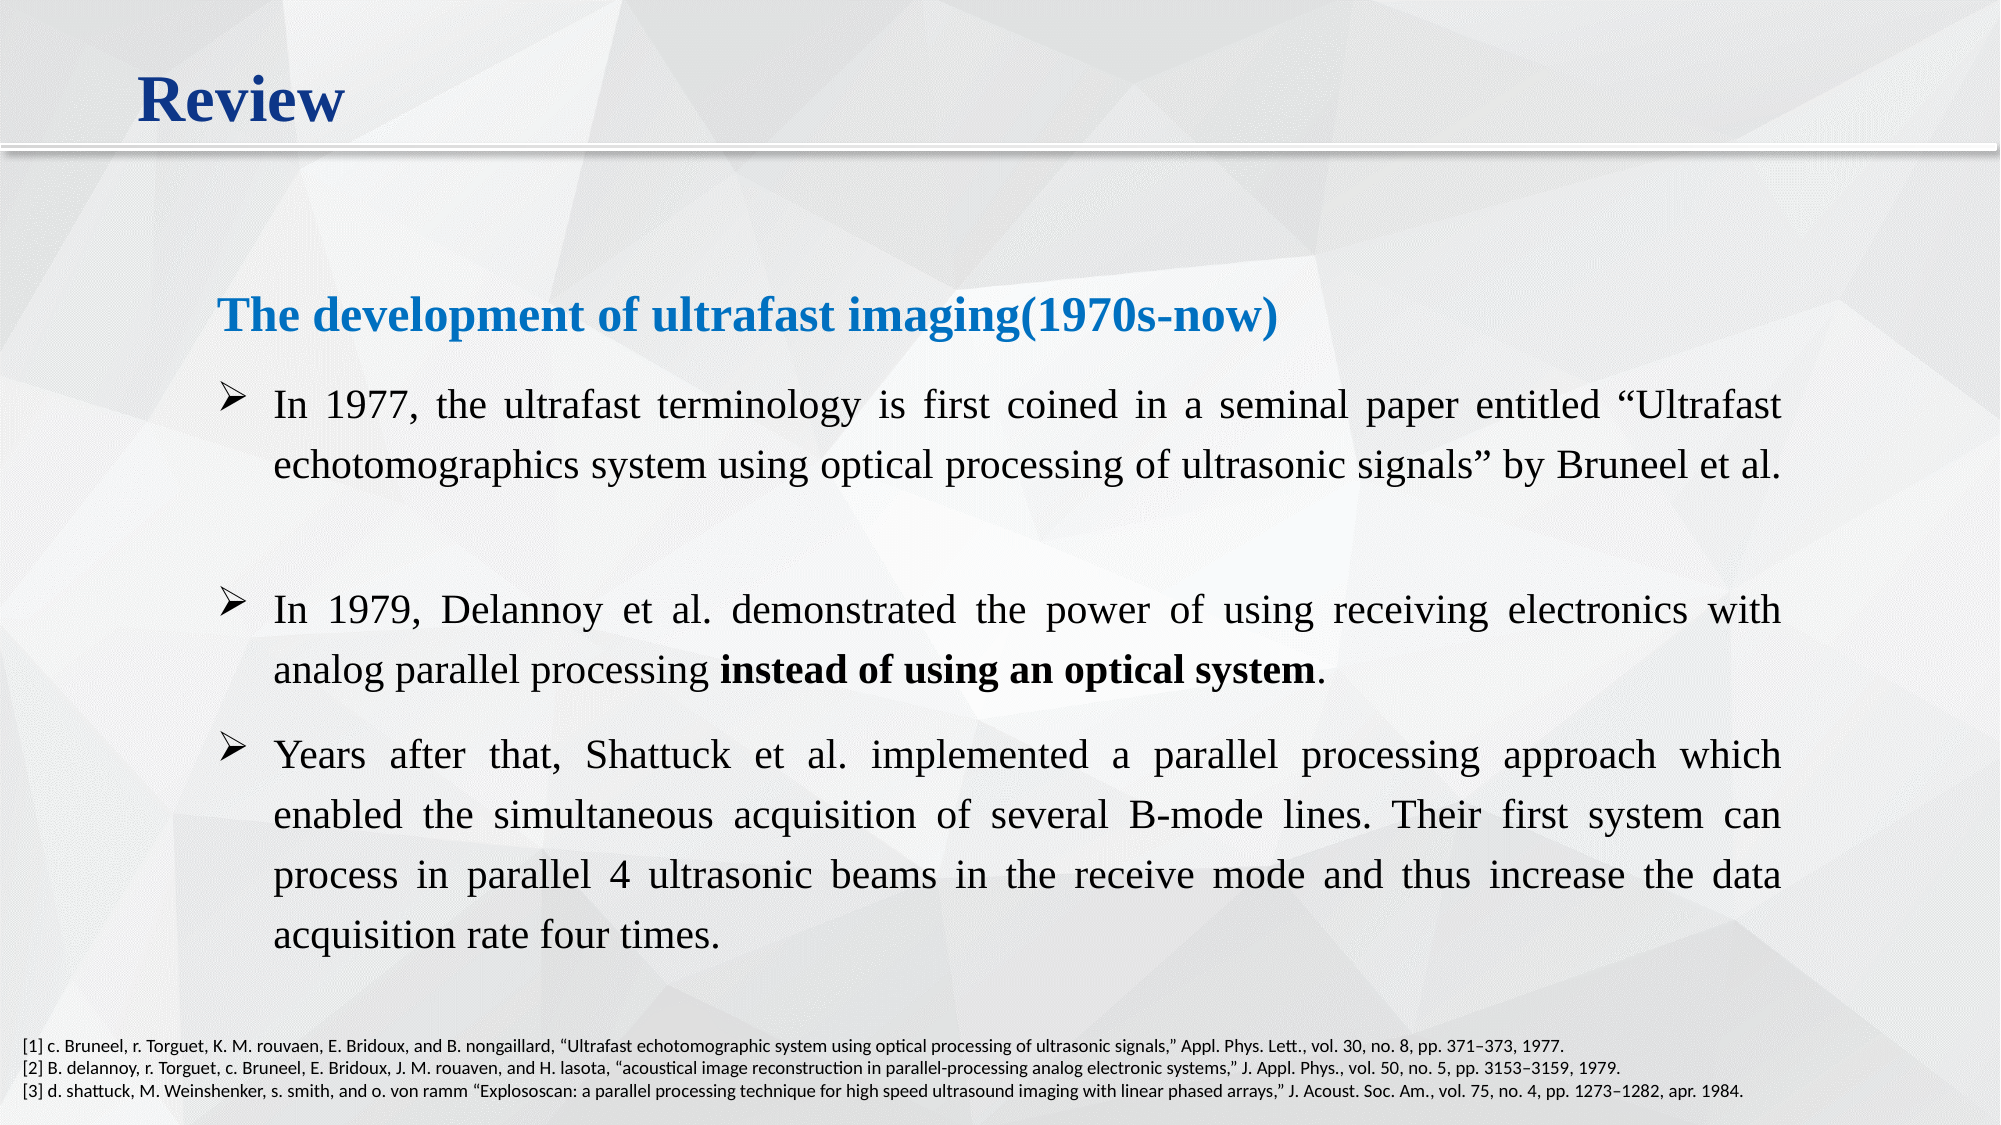

Review

The development of ultrafast imaging(1970s-now)
In 1977, the ultrafast terminology is first coined in a seminal paper entitled “Ultrafast echotomographics system using optical processing of ultrasonic signals” by Bruneel et al.
In 1979, Delannoy et al. demonstrated the power of using receiving electronics with analog parallel processing instead of using an optical system.
Years after that, Shattuck et al. implemented a parallel processing approach which enabled the simultaneous acquisition of several B-mode lines. Their first system can process in parallel 4 ultrasonic beams in the receive mode and thus increase the data acquisition rate four times.
[1] c. Bruneel, r. Torguet, K. M. rouvaen, E. Bridoux, and B. nongaillard, “Ultrafast echotomographic system using optical processing of ultrasonic signals,” Appl. Phys. Lett., vol. 30, no. 8, pp. 371–373, 1977.
[2] B. delannoy, r. Torguet, c. Bruneel, E. Bridoux, J. M. rouaven, and H. lasota, “acoustical image reconstruction in parallel-processing analog electronic systems,” J. Appl. Phys., vol. 50, no. 5, pp. 3153–3159, 1979.
[3] d. shattuck, M. Weinshenker, s. smith, and o. von ramm “Explososcan: a parallel processing technique for high speed ultrasound imaging with linear phased arrays,” J. Acoust. Soc. Am., vol. 75, no. 4, pp. 1273–1282, apr. 1984.
4